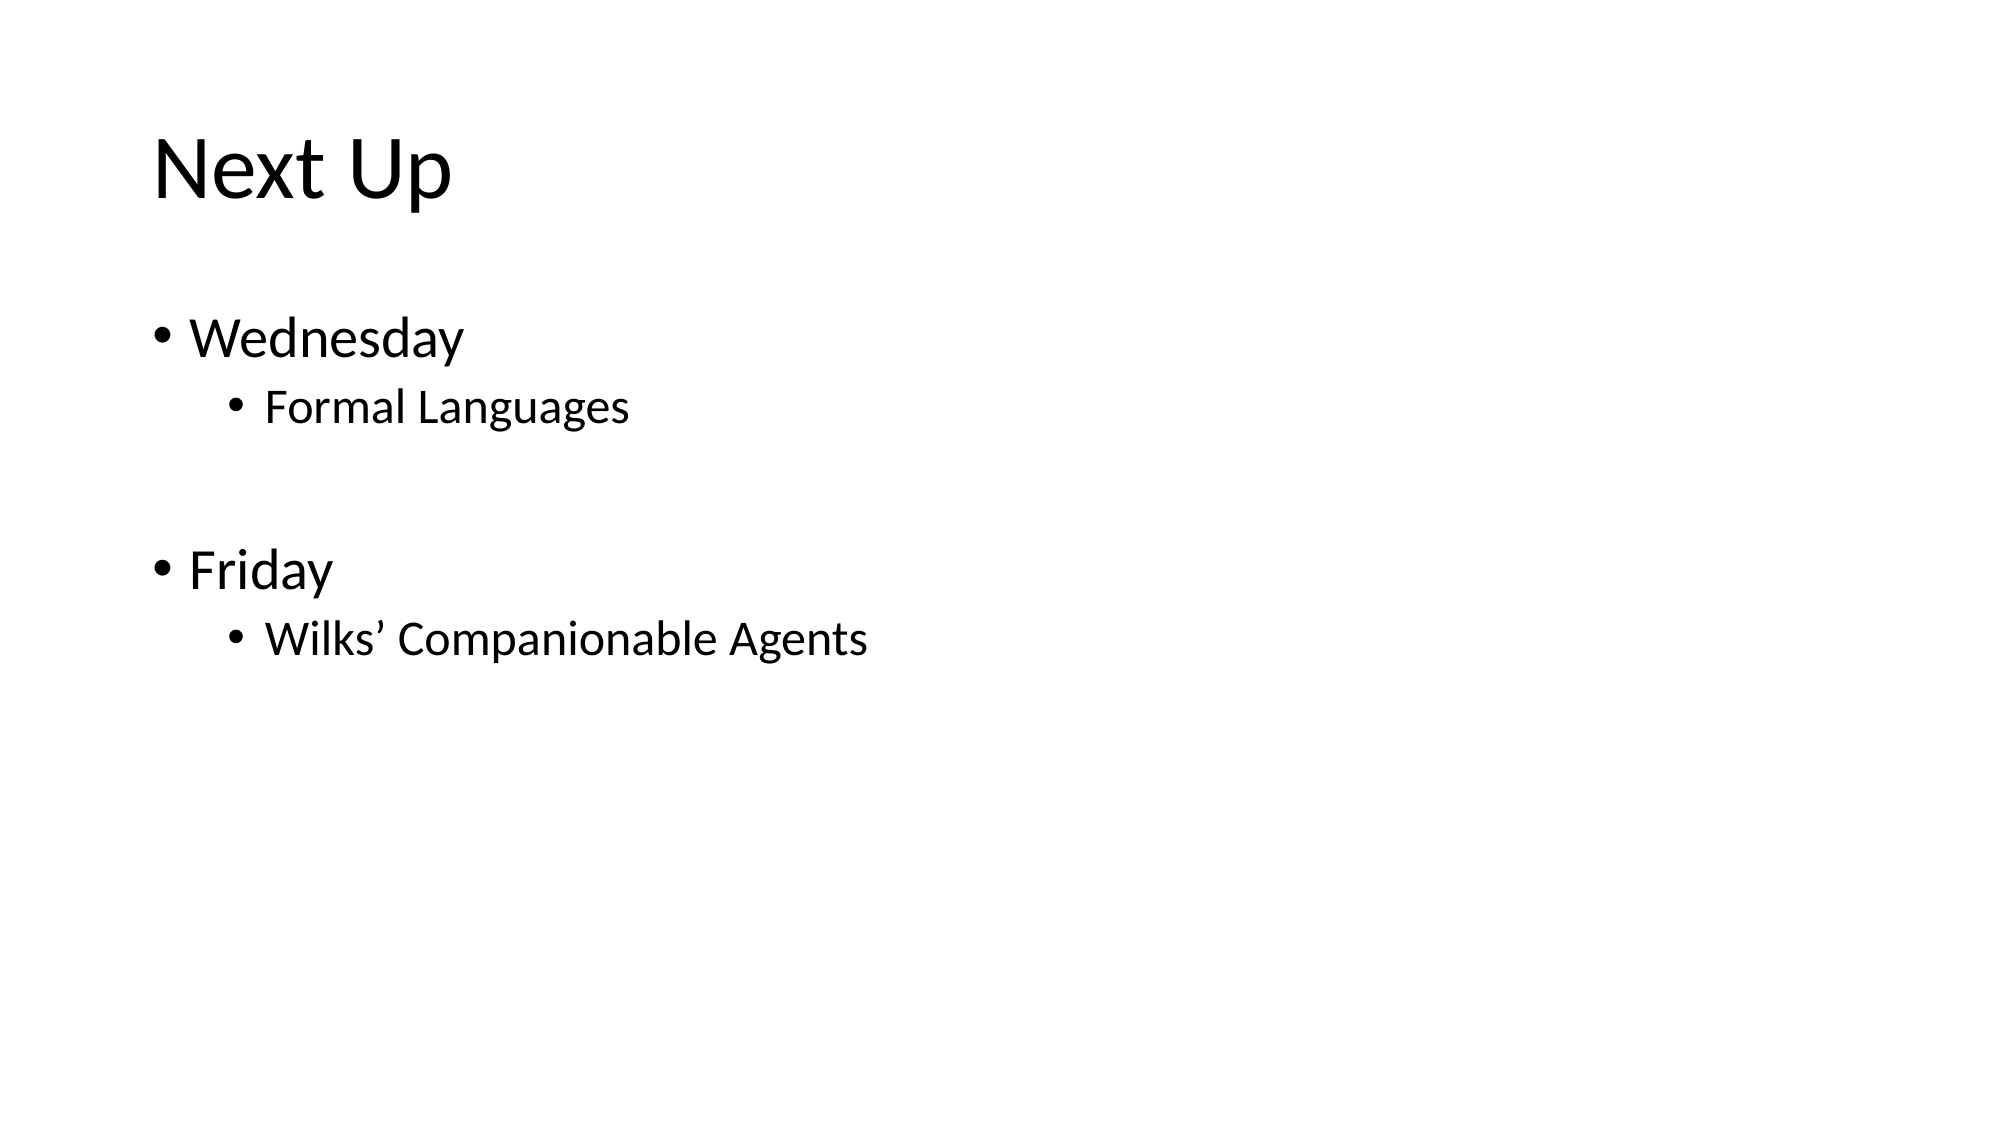

# Next Up
Wednesday
Formal Languages

Friday
Wilks’ Companionable Agents